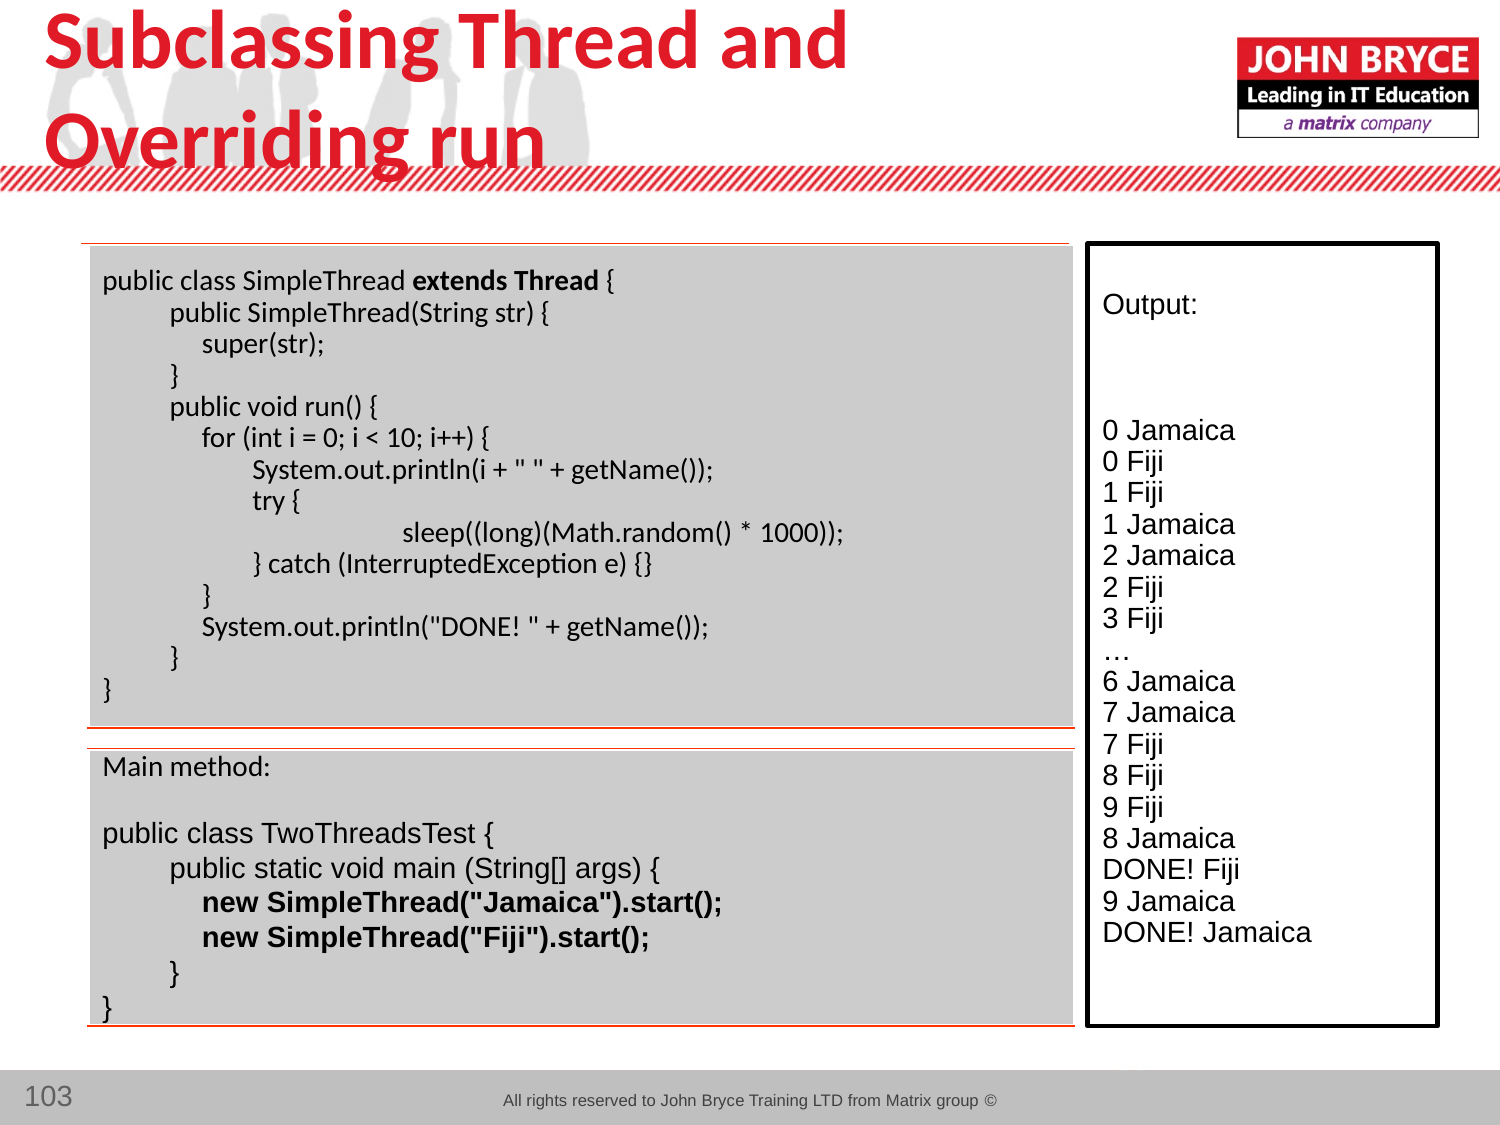

# Subclassing Thread and Overriding run

public class SimpleThread extends Thread {
	public SimpleThread(String str) {
		super(str);
	}
	public void run() {
		for (int i = 0; i < 10; i++) {
			System.out.println(i + " " + getName());
			try {
				sleep((long)(Math.random() * 1000));
			} catch (InterruptedException e) {}
		}
		System.out.println("DONE! " + getName());
	}
}
Output:

0 Jamaica
0 Fiji
1 Fiji
1 Jamaica
2 Jamaica
2 Fiji
3 Fiji
…
6 Jamaica
7 Jamaica
7 Fiji
8 Fiji
9 Fiji
8 Jamaica
DONE! Fiji
9 Jamaica
DONE! Jamaica

Main method:

public class TwoThreadsTest {
	public static void main (String[] args) {
		new SimpleThread("Jamaica").start();
		new SimpleThread("Fiji").start();
	}
}